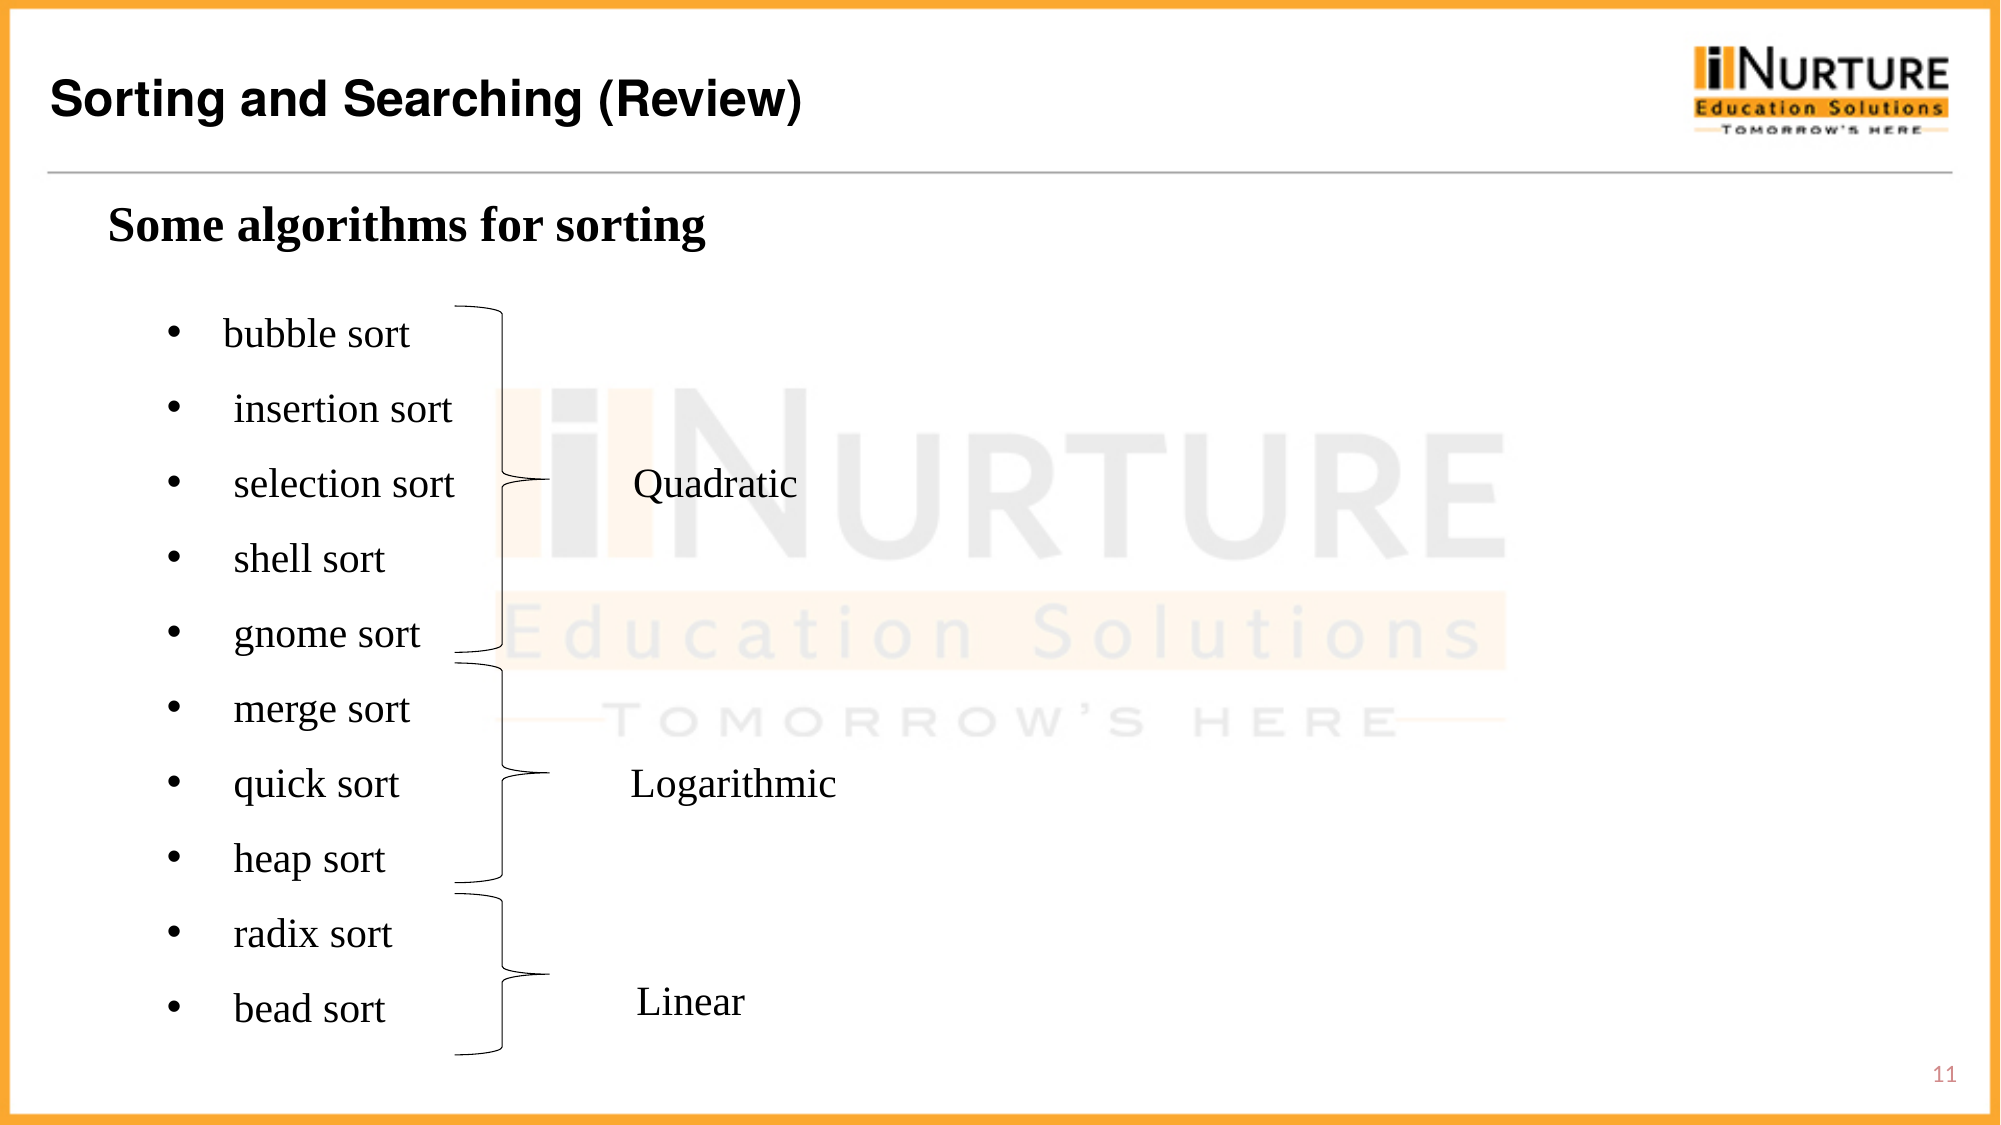

Sorting and Searching (Review)
Some algorithms for sorting

bubble sort
 insertion sort
 selection sort                 Quadratic
 shell sort
 gnome sort
 merge sort
 quick sort                      Logarithmic
 heap sort
 radix sort
 bead sort

Linear
11